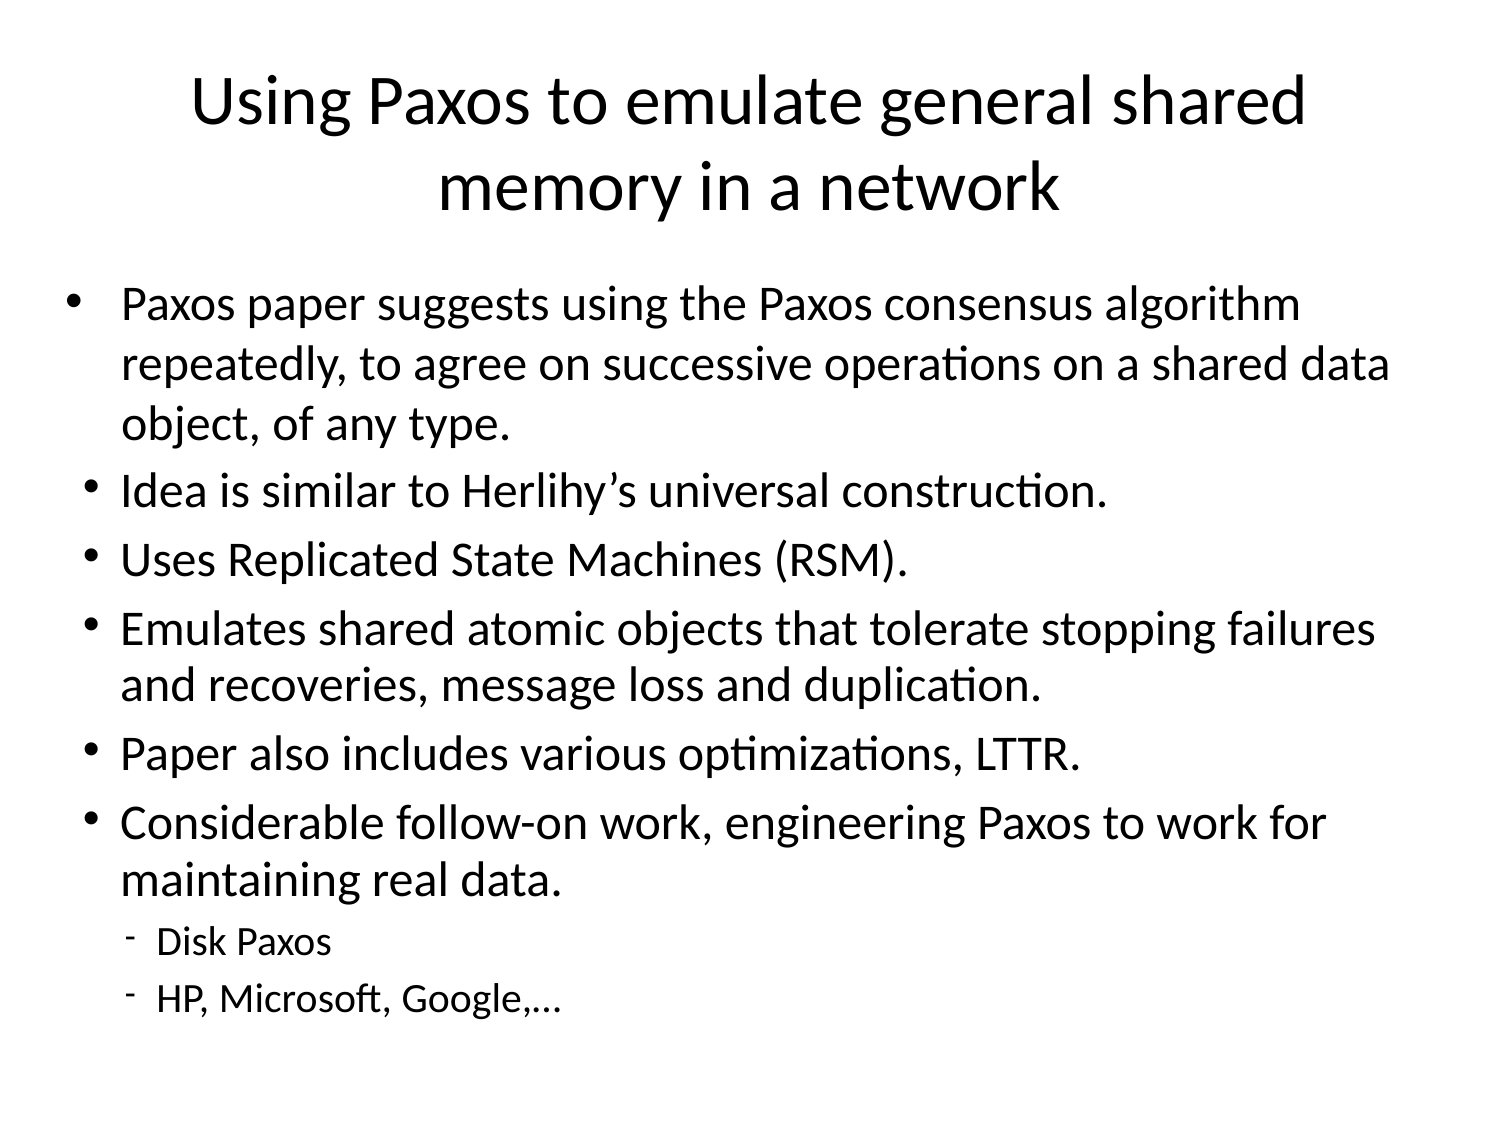

# Using Paxos to emulate general shared memory in a network
Paxos paper suggests using the Paxos consensus algorithm repeatedly, to agree on successive operations on a shared data object, of any type.
Idea is similar to Herlihy’s universal construction.
Uses Replicated State Machines (RSM).
Emulates shared atomic objects that tolerate stopping failures and recoveries, message loss and duplication.
Paper also includes various optimizations, LTTR.
Considerable follow-on work, engineering Paxos to work for maintaining real data.
Disk Paxos
HP, Microsoft, Google,…